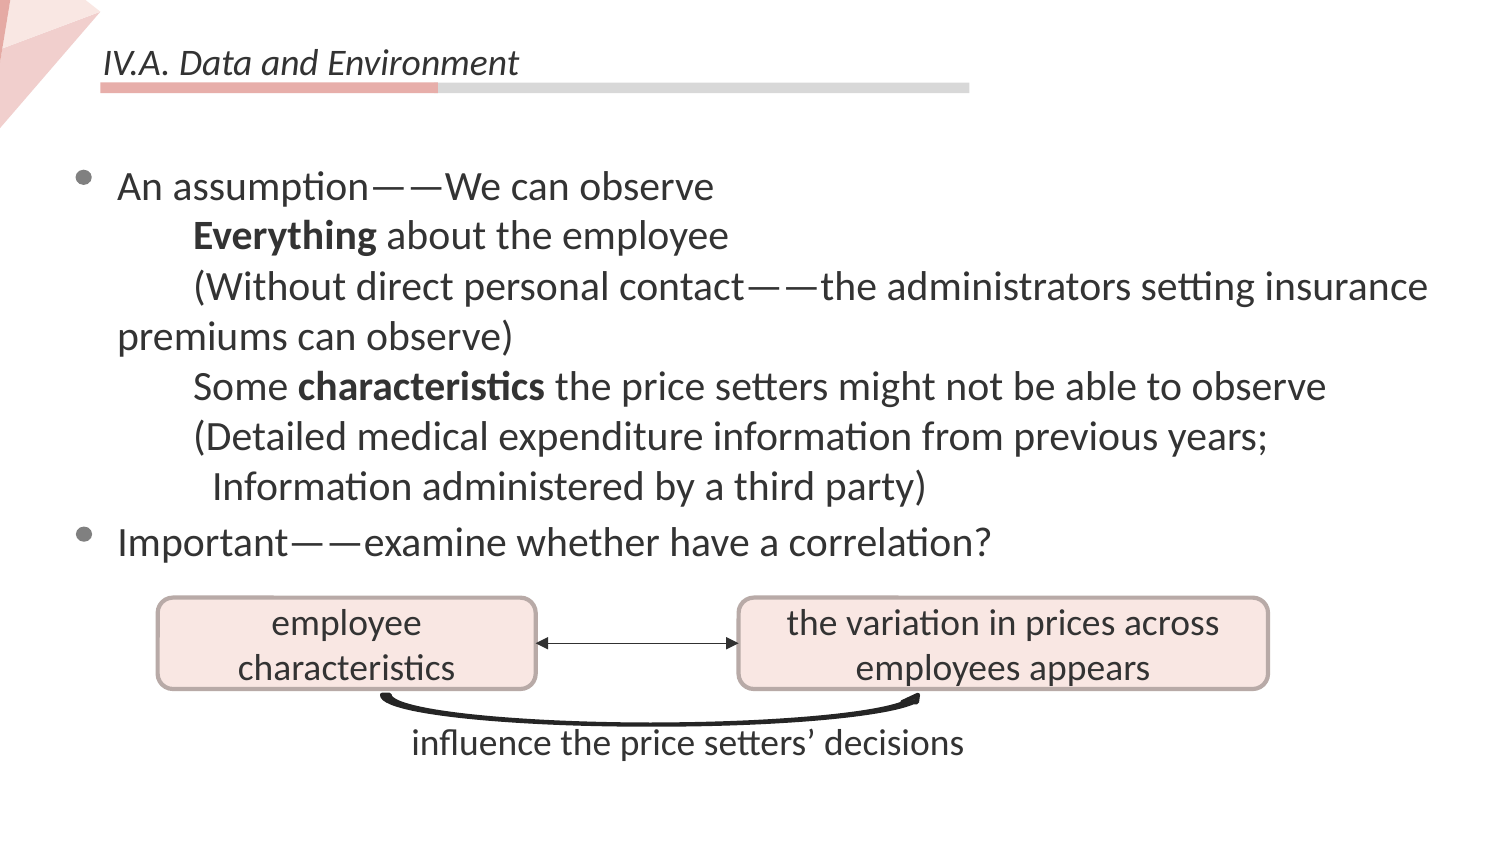

IV.A. Data and Environment

An assumption——We can observe
        Everything about the employee
        (Without direct personal contact——the administrators setting insurance premiums can observe)
        Some characteristics the price setters might not be able to observe
        (Detailed medical expenditure information from previous years;
          Information administered by a third party)

TOPIC HEAER ONE
We have many PowerPoint templates that has bee specifically designed.

Important——examine whether have a correlation?

employee characteristics
the variation in prices across employees appears

influence the price setters’ decisions